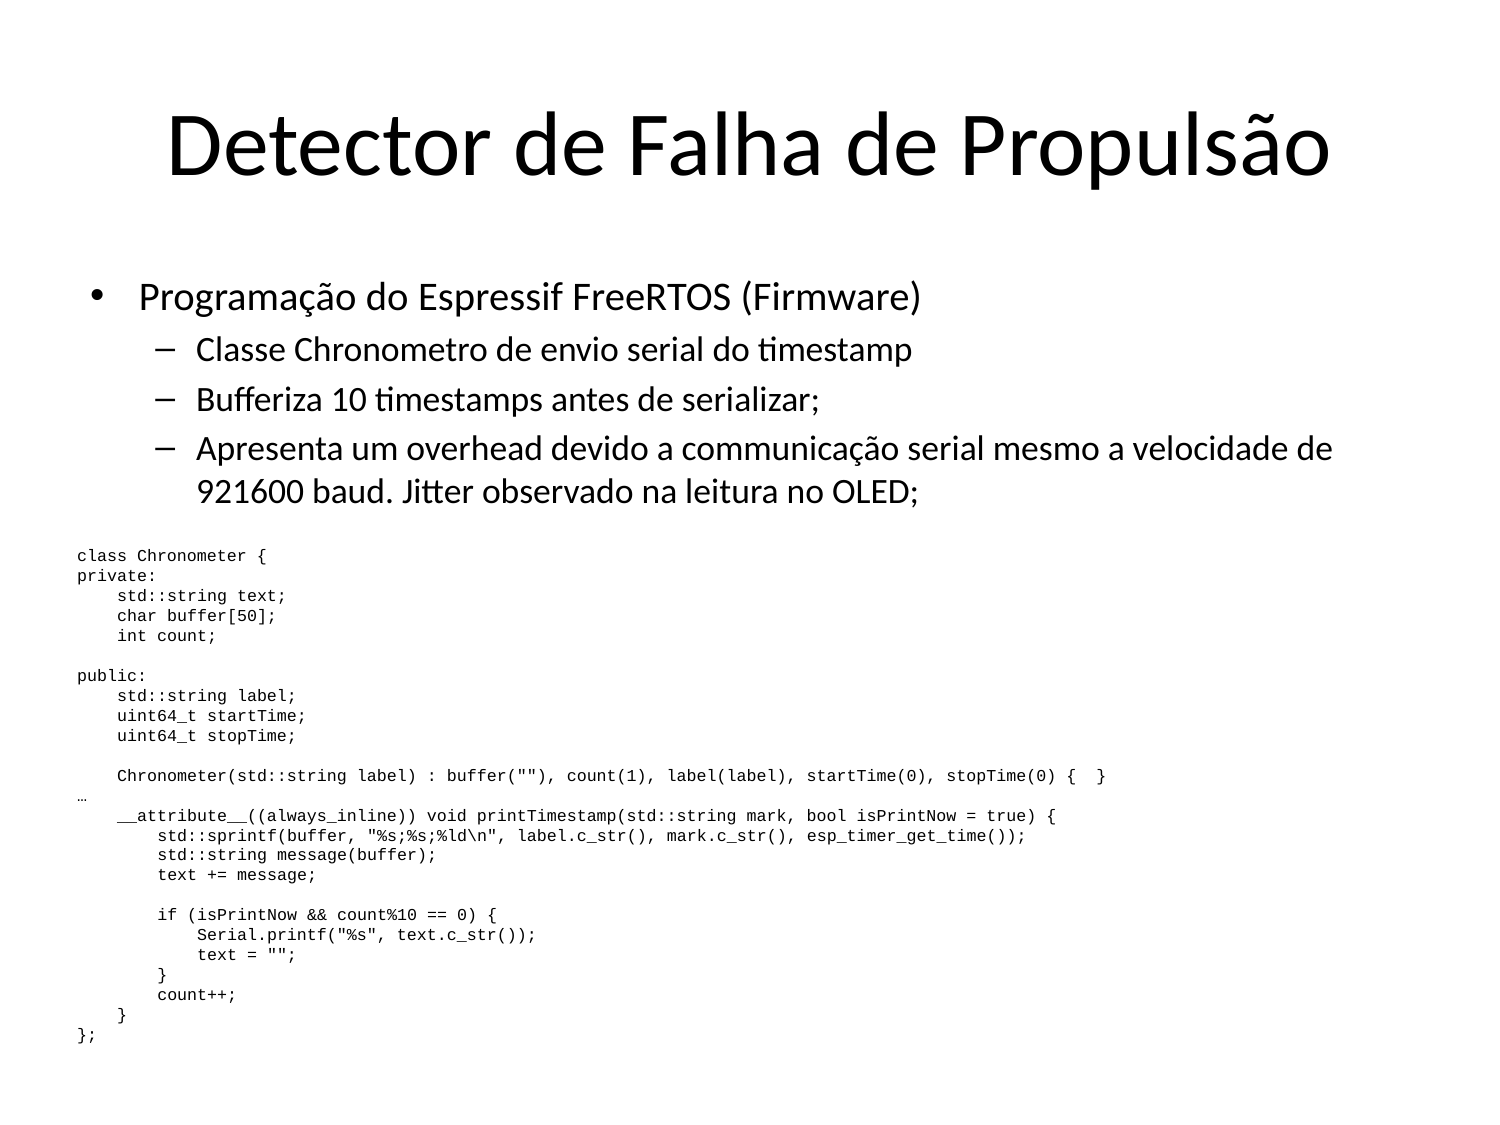

# Detector de Falha de Propulsão
Programação do Espressif FreeRTOS (Firmware)
Classe Chronometro de envio serial do timestamp
Bufferiza 10 timestamps antes de serializar;
Apresenta um overhead devido a communicação serial mesmo a velocidade de 921600 baud. Jitter observado na leitura no OLED;

class Chronometer {
private:
    std::string text;
    char buffer[50];
    int count;

public:
    std::string label;
    uint64_t startTime;
    uint64_t stopTime;

    Chronometer(std::string label) : buffer(""), count(1), label(label), startTime(0), stopTime(0) {  }
…
    __attribute__((always_inline)) void printTimestamp(std::string mark, bool isPrintNow = true) {
        std::sprintf(buffer, "%s;%s;%ld\n", label.c_str(), mark.c_str(), esp_timer_get_time());
        std::string message(buffer);
        text += message;

        if (isPrintNow && count%10 == 0) {
            Serial.printf("%s", text.c_str());
            text = "";
        }
        count++;
    }
};